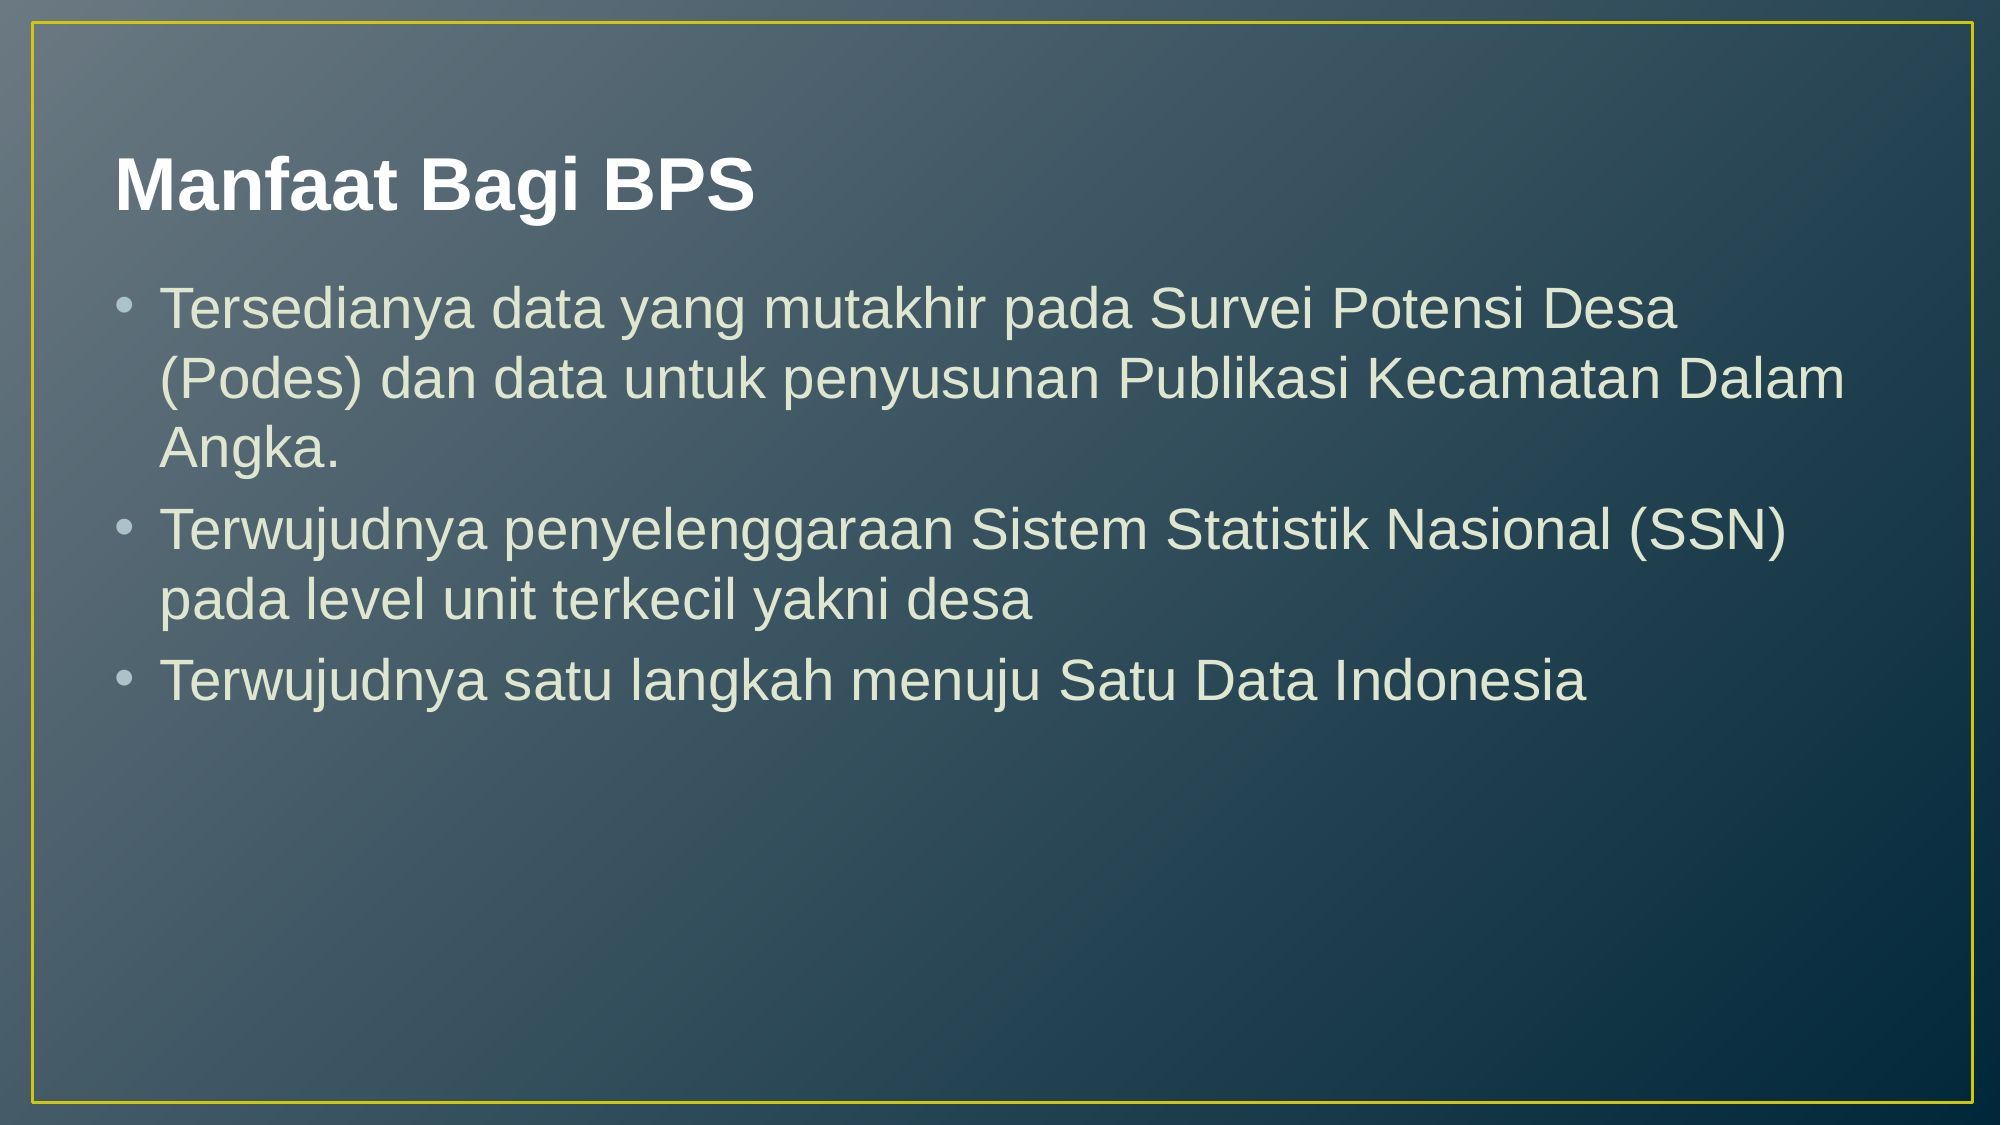

# Manfaat Bagi BPS
Tersedianya data yang mutakhir pada Survei Potensi Desa (Podes) dan data untuk penyusunan Publikasi Kecamatan Dalam Angka.
Terwujudnya penyelenggaraan Sistem Statistik Nasional (SSN) pada level unit terkecil yakni desa
Terwujudnya satu langkah menuju Satu Data Indonesia